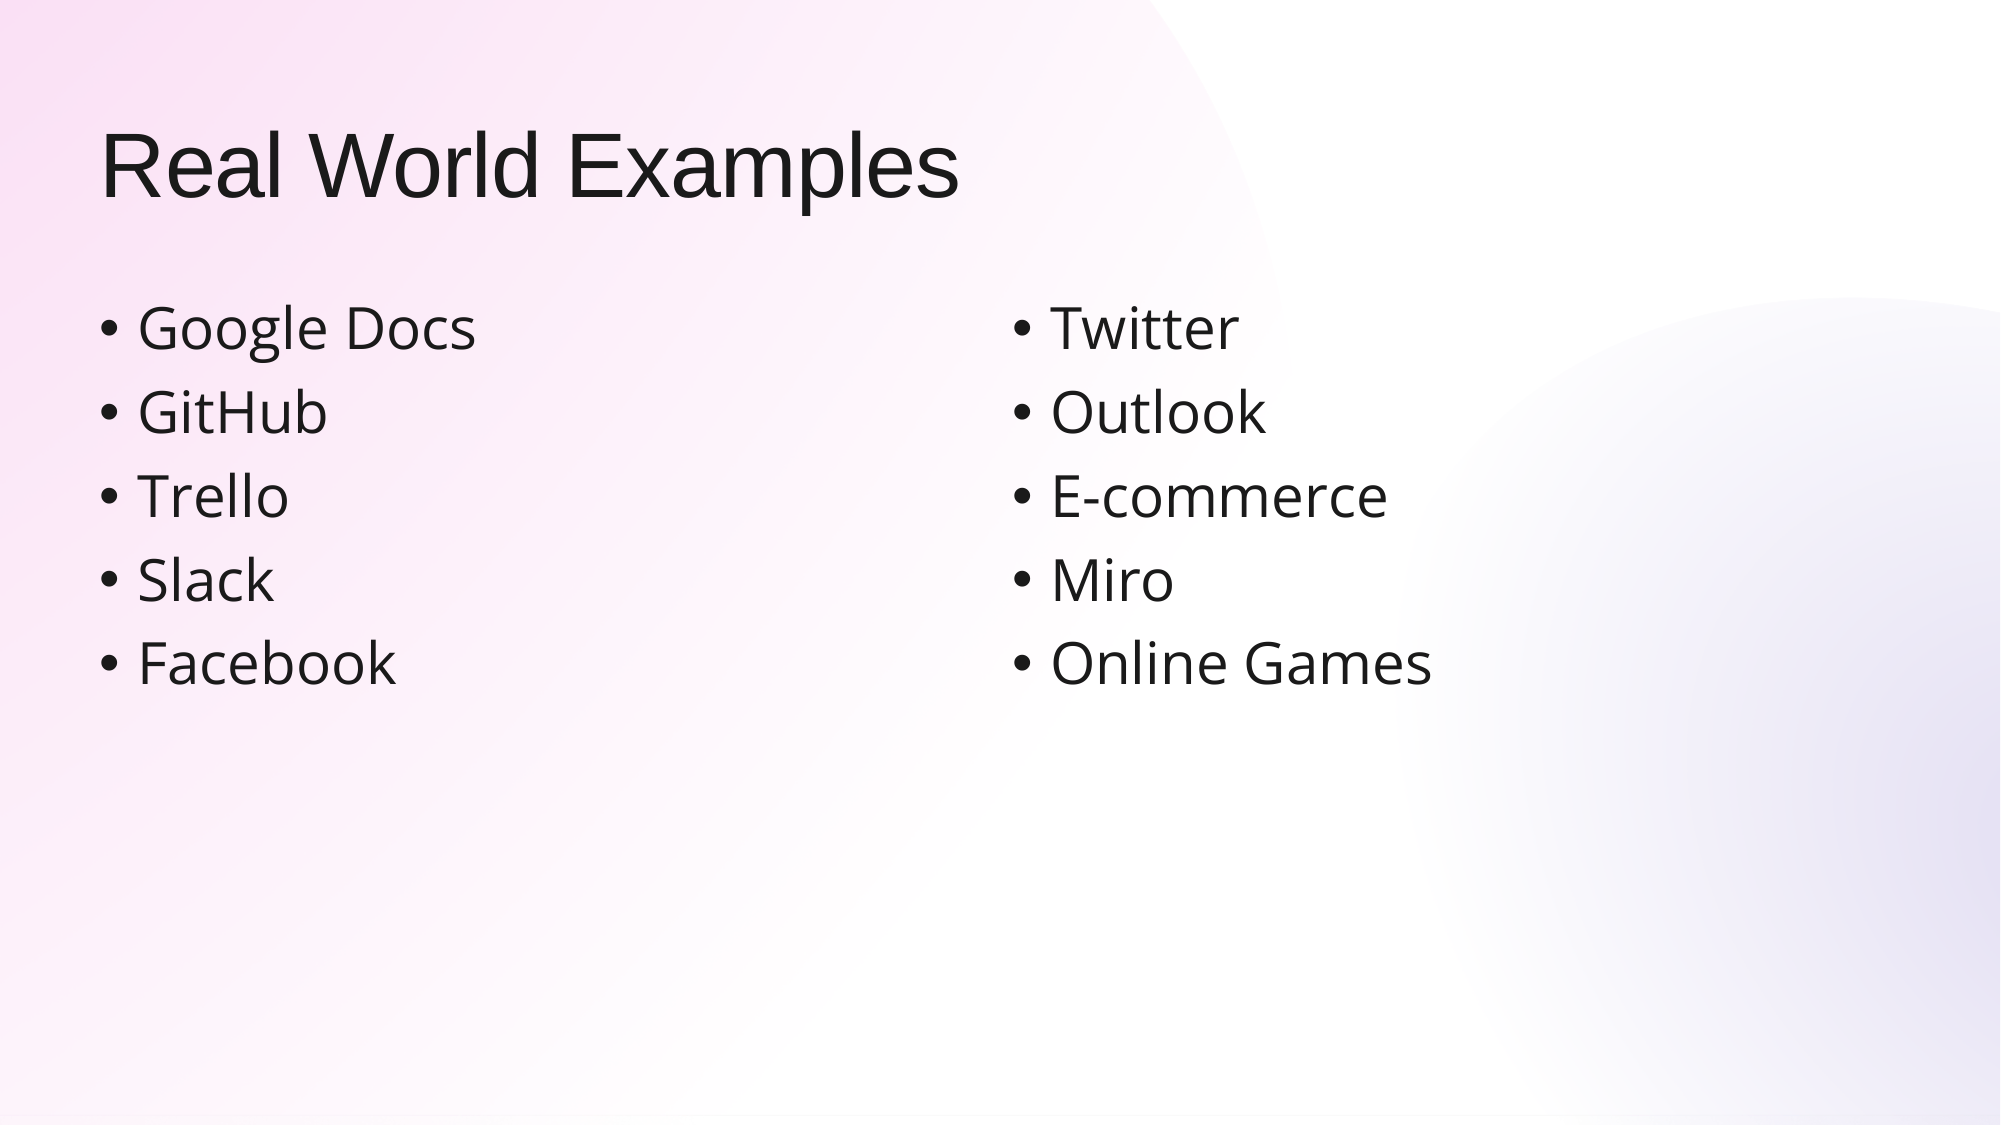

# Real World Examples
Google Docs
GitHub
Trello
Slack
Facebook
Twitter
Outlook
E-commerce
Miro
Online Games